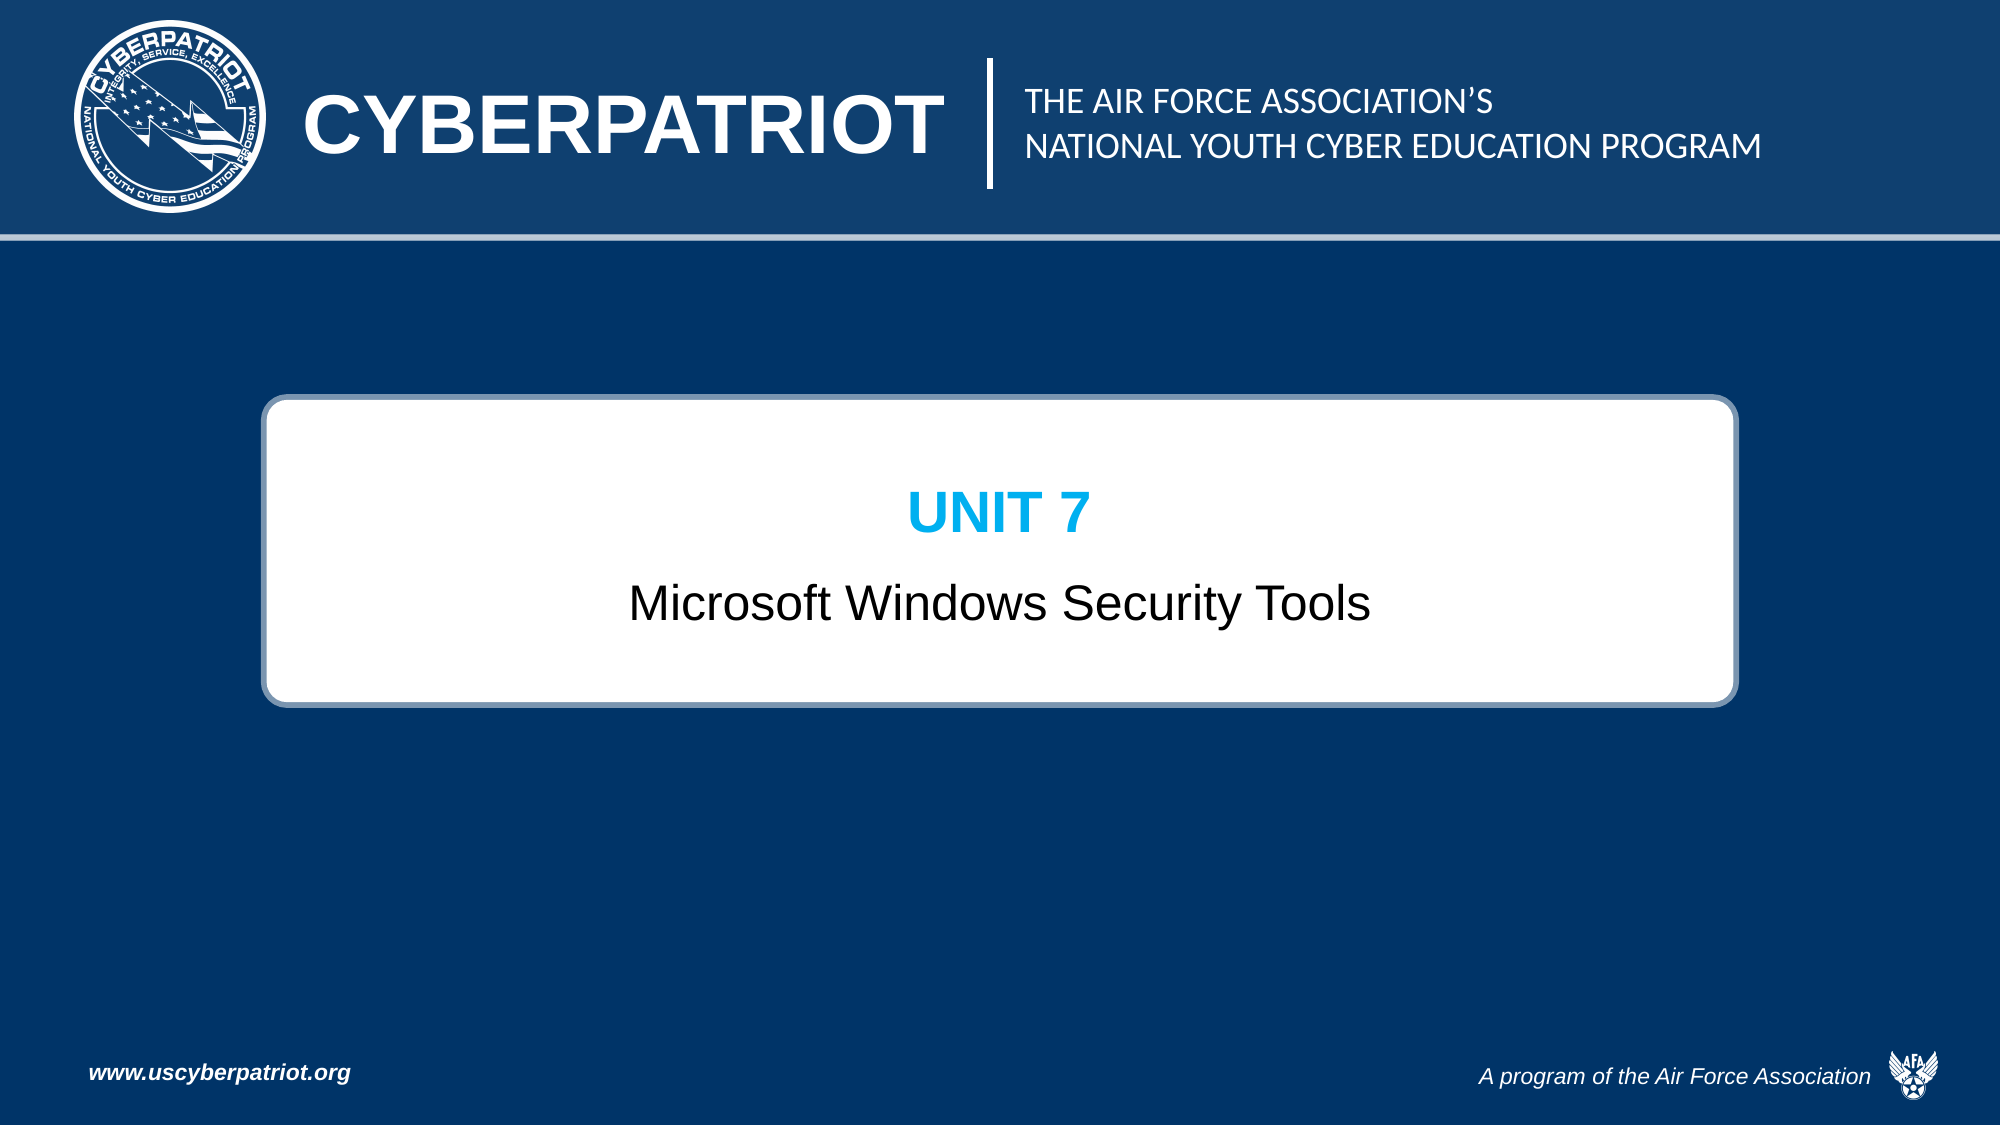

# UNIT 7 Microsoft Windows Security Tools